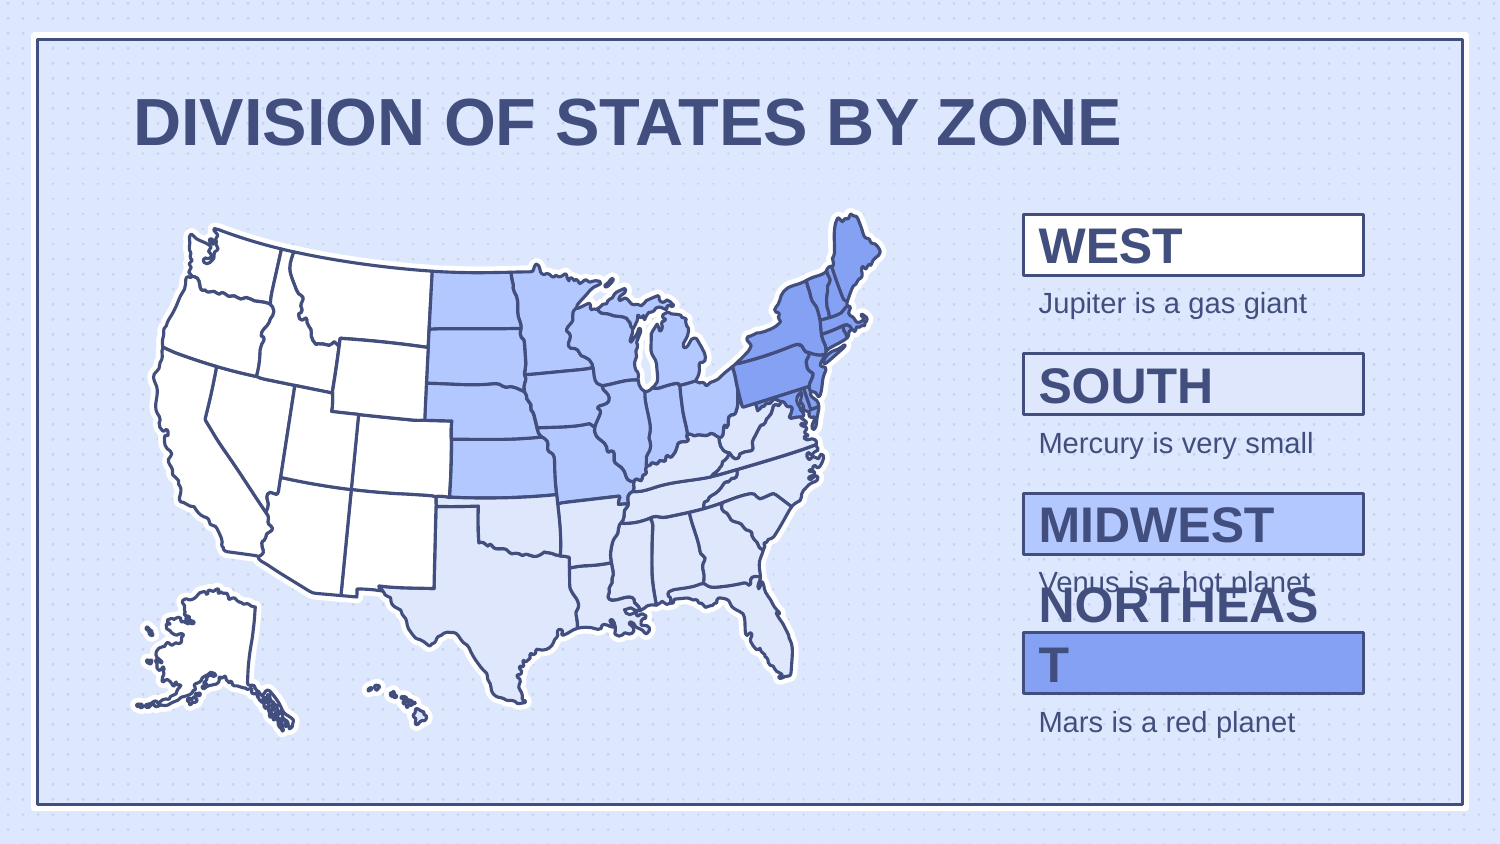

# DIVISION OF STATES BY ZONE
WEST

Jupiter is a gas giant
SOUTH
Mercury is very small
MIDWEST
Venus is a hot planet
NORTHEAST
Mars is a red planet